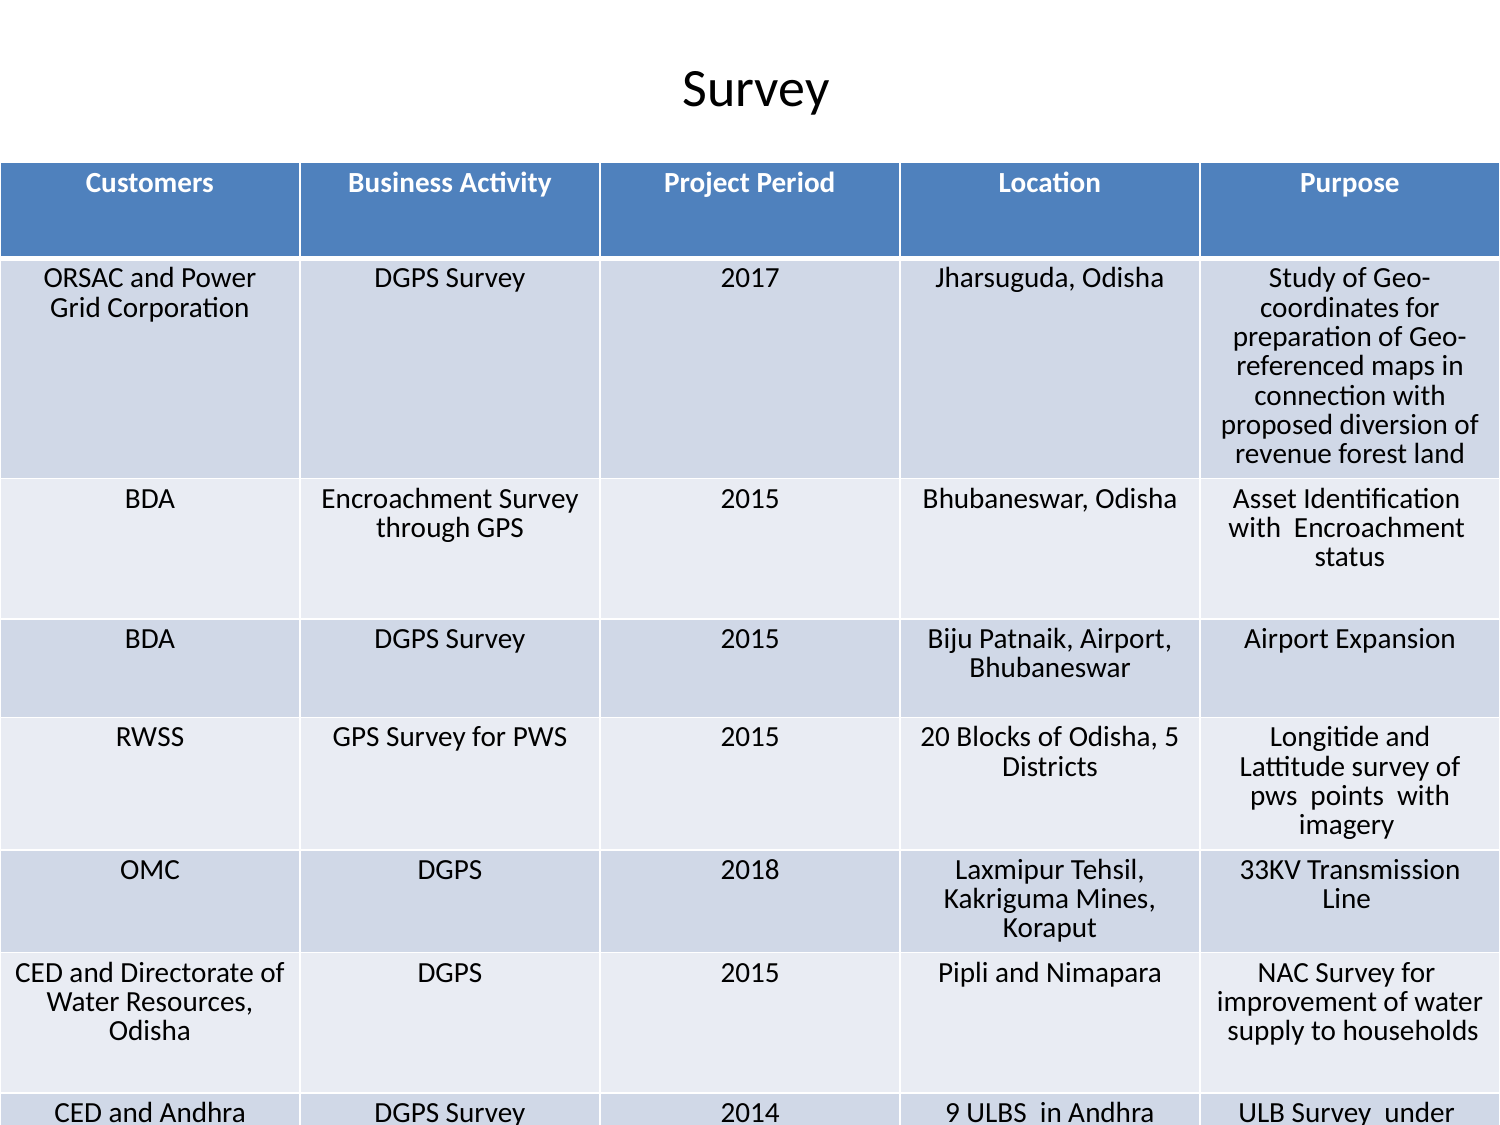

# Survey
| Customers | Business Activity | Project Period | Location | Purpose |
| --- | --- | --- | --- | --- |
| ORSAC and Power Grid Corporation | DGPS Survey | 2017 | Jharsuguda, Odisha | Study of Geo-coordinates for preparation of Geo-referenced maps in connection with proposed diversion of revenue forest land |
| BDA | Encroachment Survey through GPS | 2015 | Bhubaneswar, Odisha | Asset Identification with Encroachment status |
| BDA | DGPS Survey | 2015 | Biju Patnaik, Airport, Bhubaneswar | Airport Expansion |
| RWSS | GPS Survey for PWS | 2015 | 20 Blocks of Odisha, 5 Districts | Longitide and Lattitude survey of pws points with imagery |
| OMC | DGPS | 2018 | Laxmipur Tehsil, Kakriguma Mines, Koraput | 33KV Transmission Line |
| CED and Directorate of Water Resources, Odisha | DGPS | 2015 | Pipli and Nimapara | NAC Survey for improvement of water supply to households |
| CED and Andhra Prdesh Govt | DGPS Survey | 2014 | 9 ULBS in Andhra Pradesh Region | ULB Survey under APMDP Project |
| CED and Telengana Govt | Attribute Survey through GPS | 2015 | 3 ULBS of Telengana | ULB Survey under MDP Project |